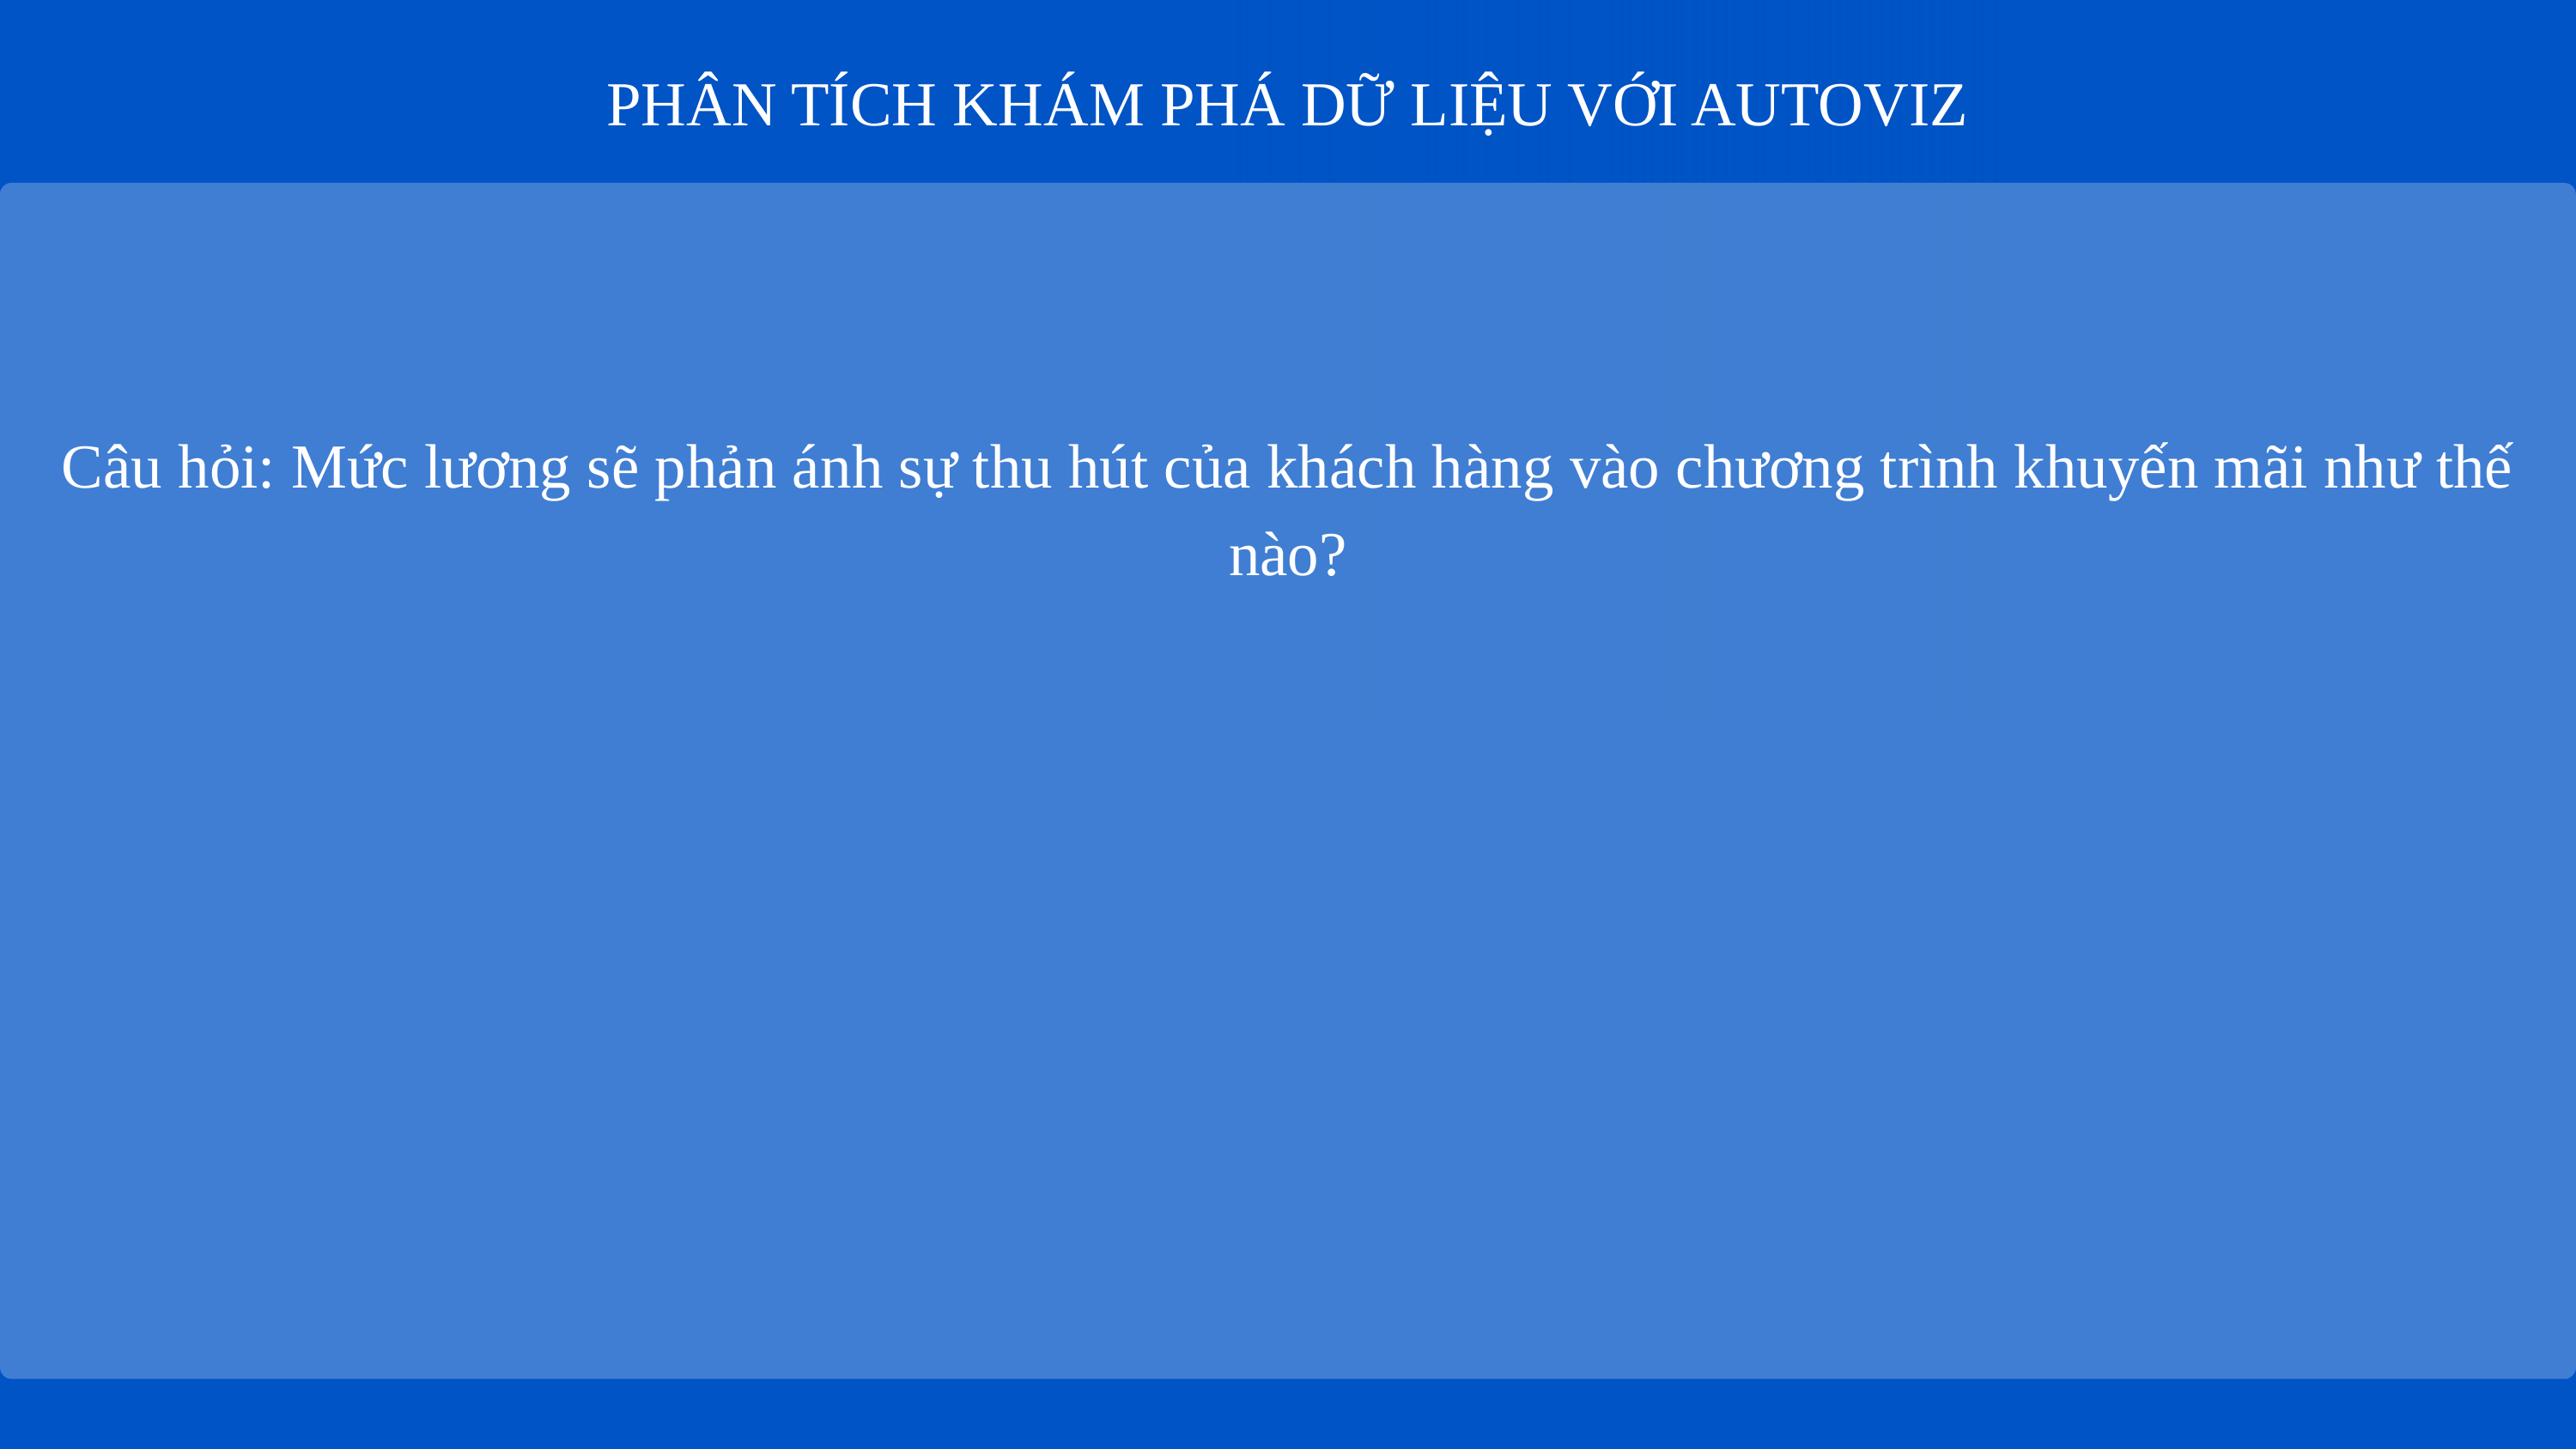

PHÂN TÍCH KHÁM PHÁ DỮ LIỆU VỚI AUTOVIZ

Câu hỏi: Mức lương sẽ phản ánh sự thu hút của khách hàng vào chương trình khuyến mãi như thế nào?